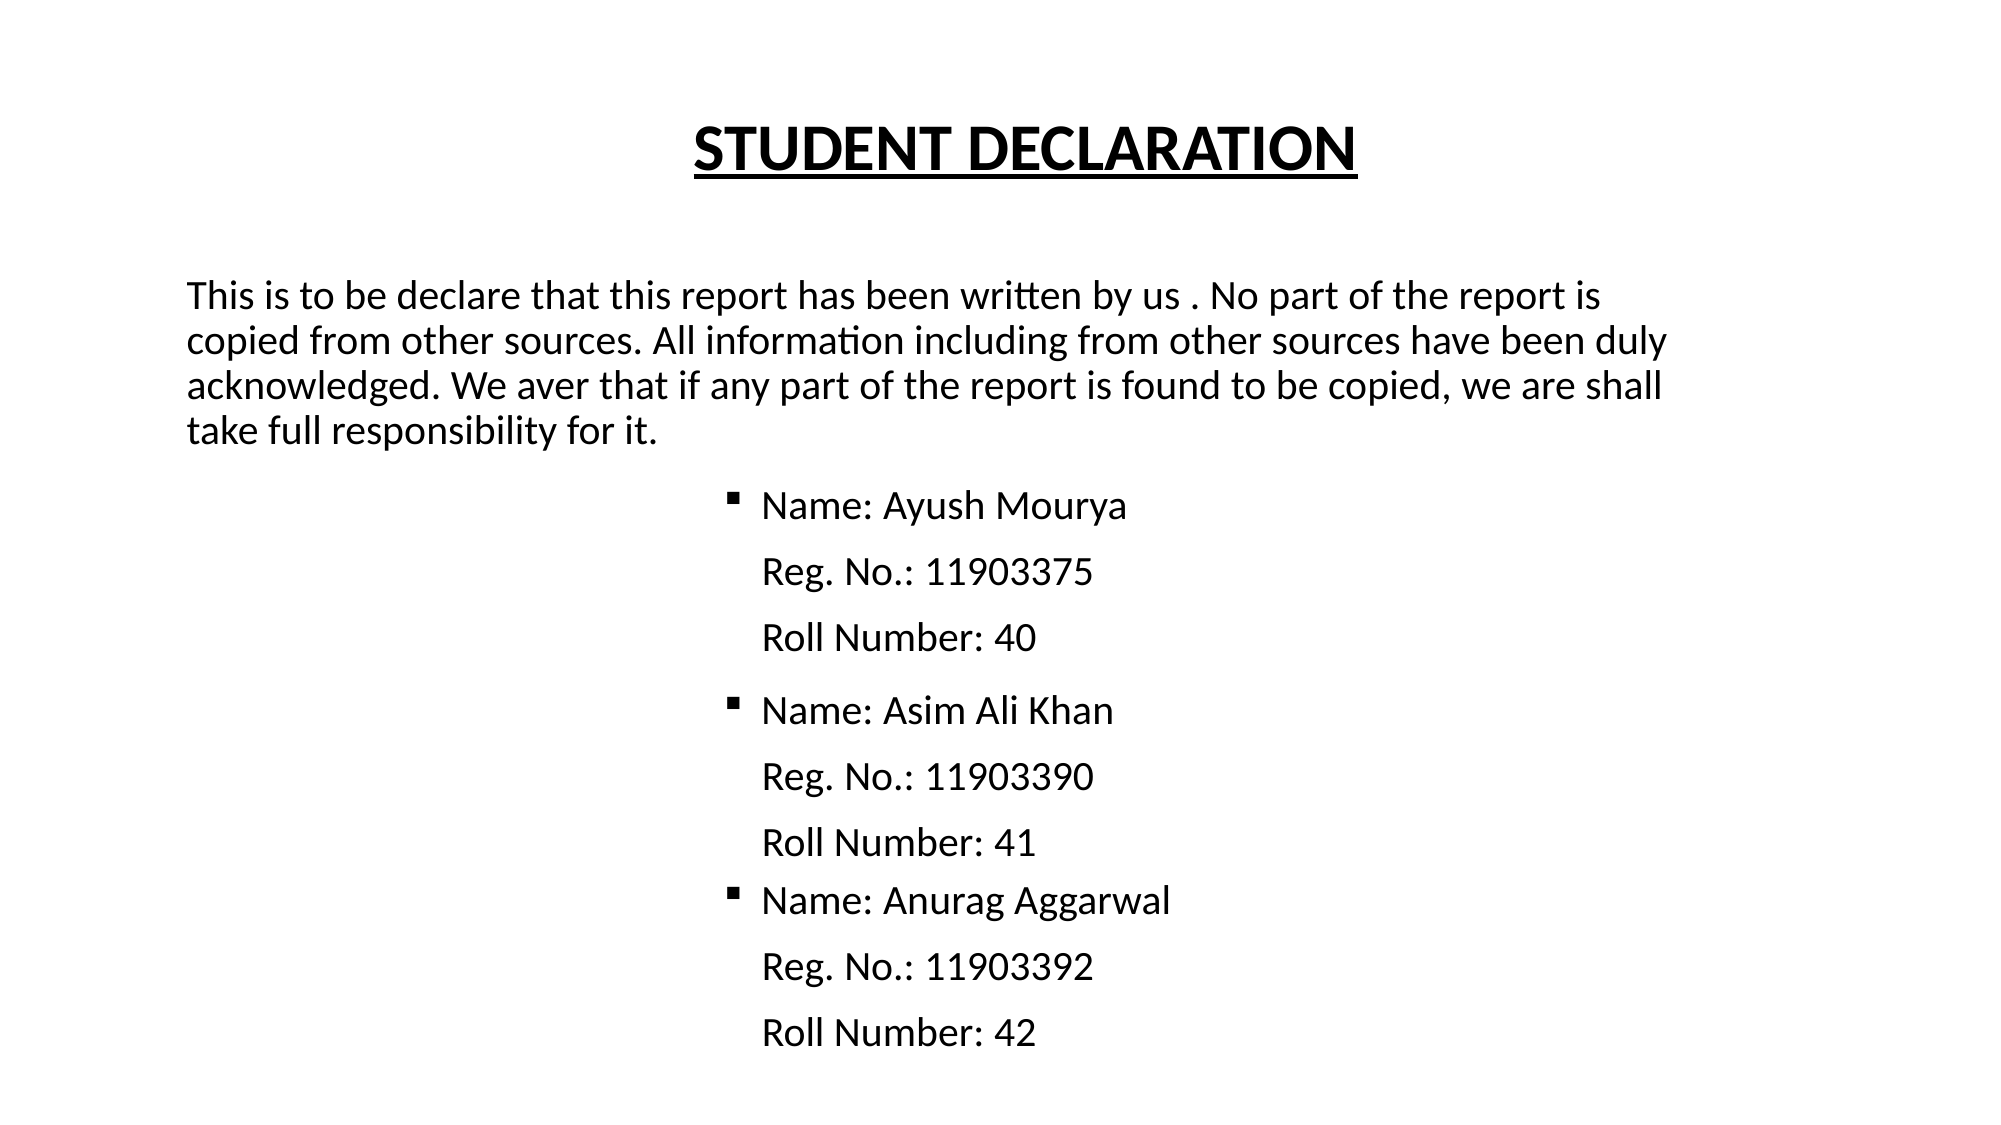

# STUDENT DECLARATION
This is to be declare that this report has been written by us . No part of the report is copied from other sources. All information including from other sources have been duly acknowledged. We aver that if any part of the report is found to be copied, we are shall take full responsibility for it.
Name: Ayush Mourya
    Reg. No.: 11903375
    Roll Number: 40

Name: Asim Ali Khan
    Reg. No.: 11903390
    Roll Number: 41
Name: Anurag Aggarwal
    Reg. No.: 11903392
    Roll Number: 42